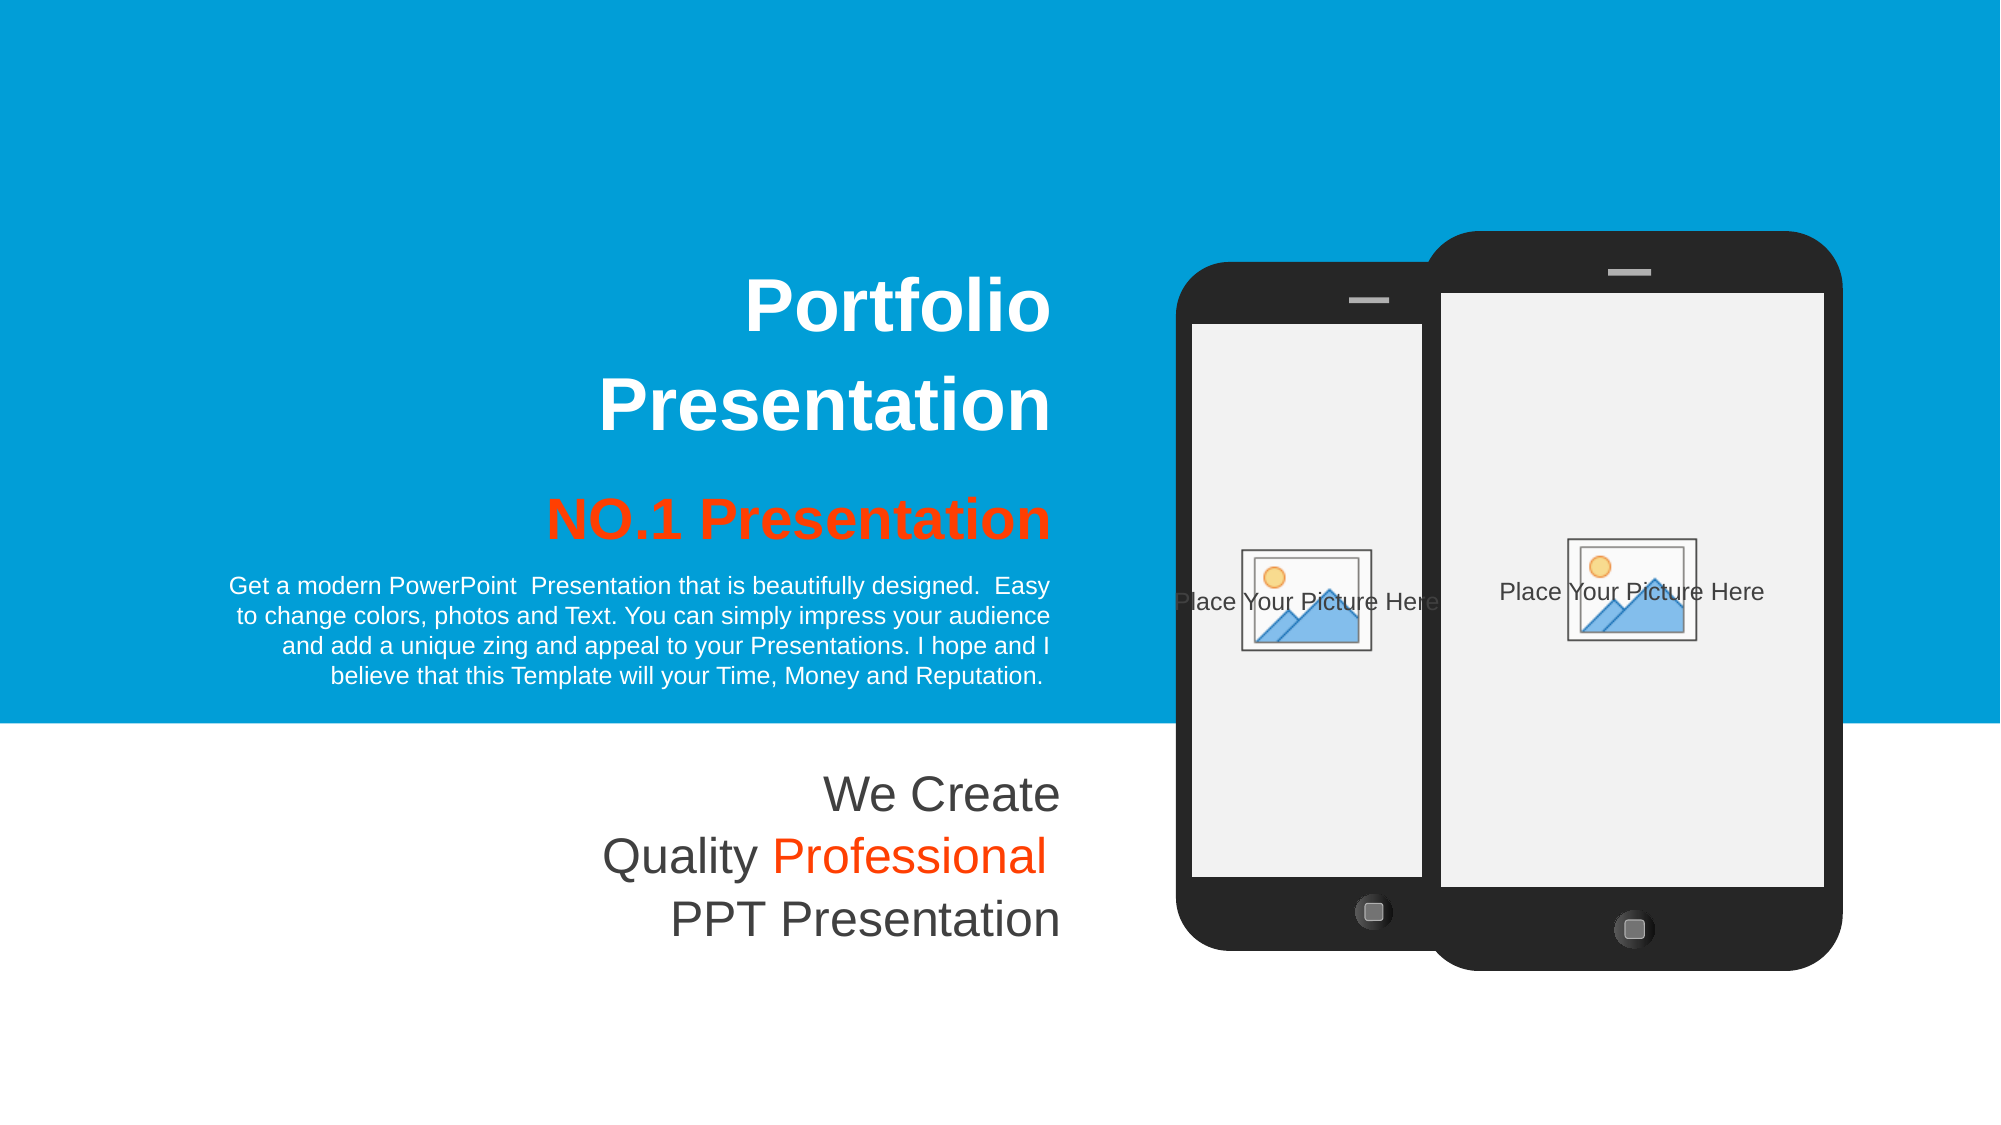

Portfolio Presentation

NO.1 Presentation
Get a modern PowerPoint  Presentation that is beautifully designed.  Easy to change colors, photos and Text. You can simply impress your audience and add a unique zing and appeal to your Presentations. I hope and I believe that this Template will your Time, Money and Reputation.
We Create
Quality Professional
PPT Presentation